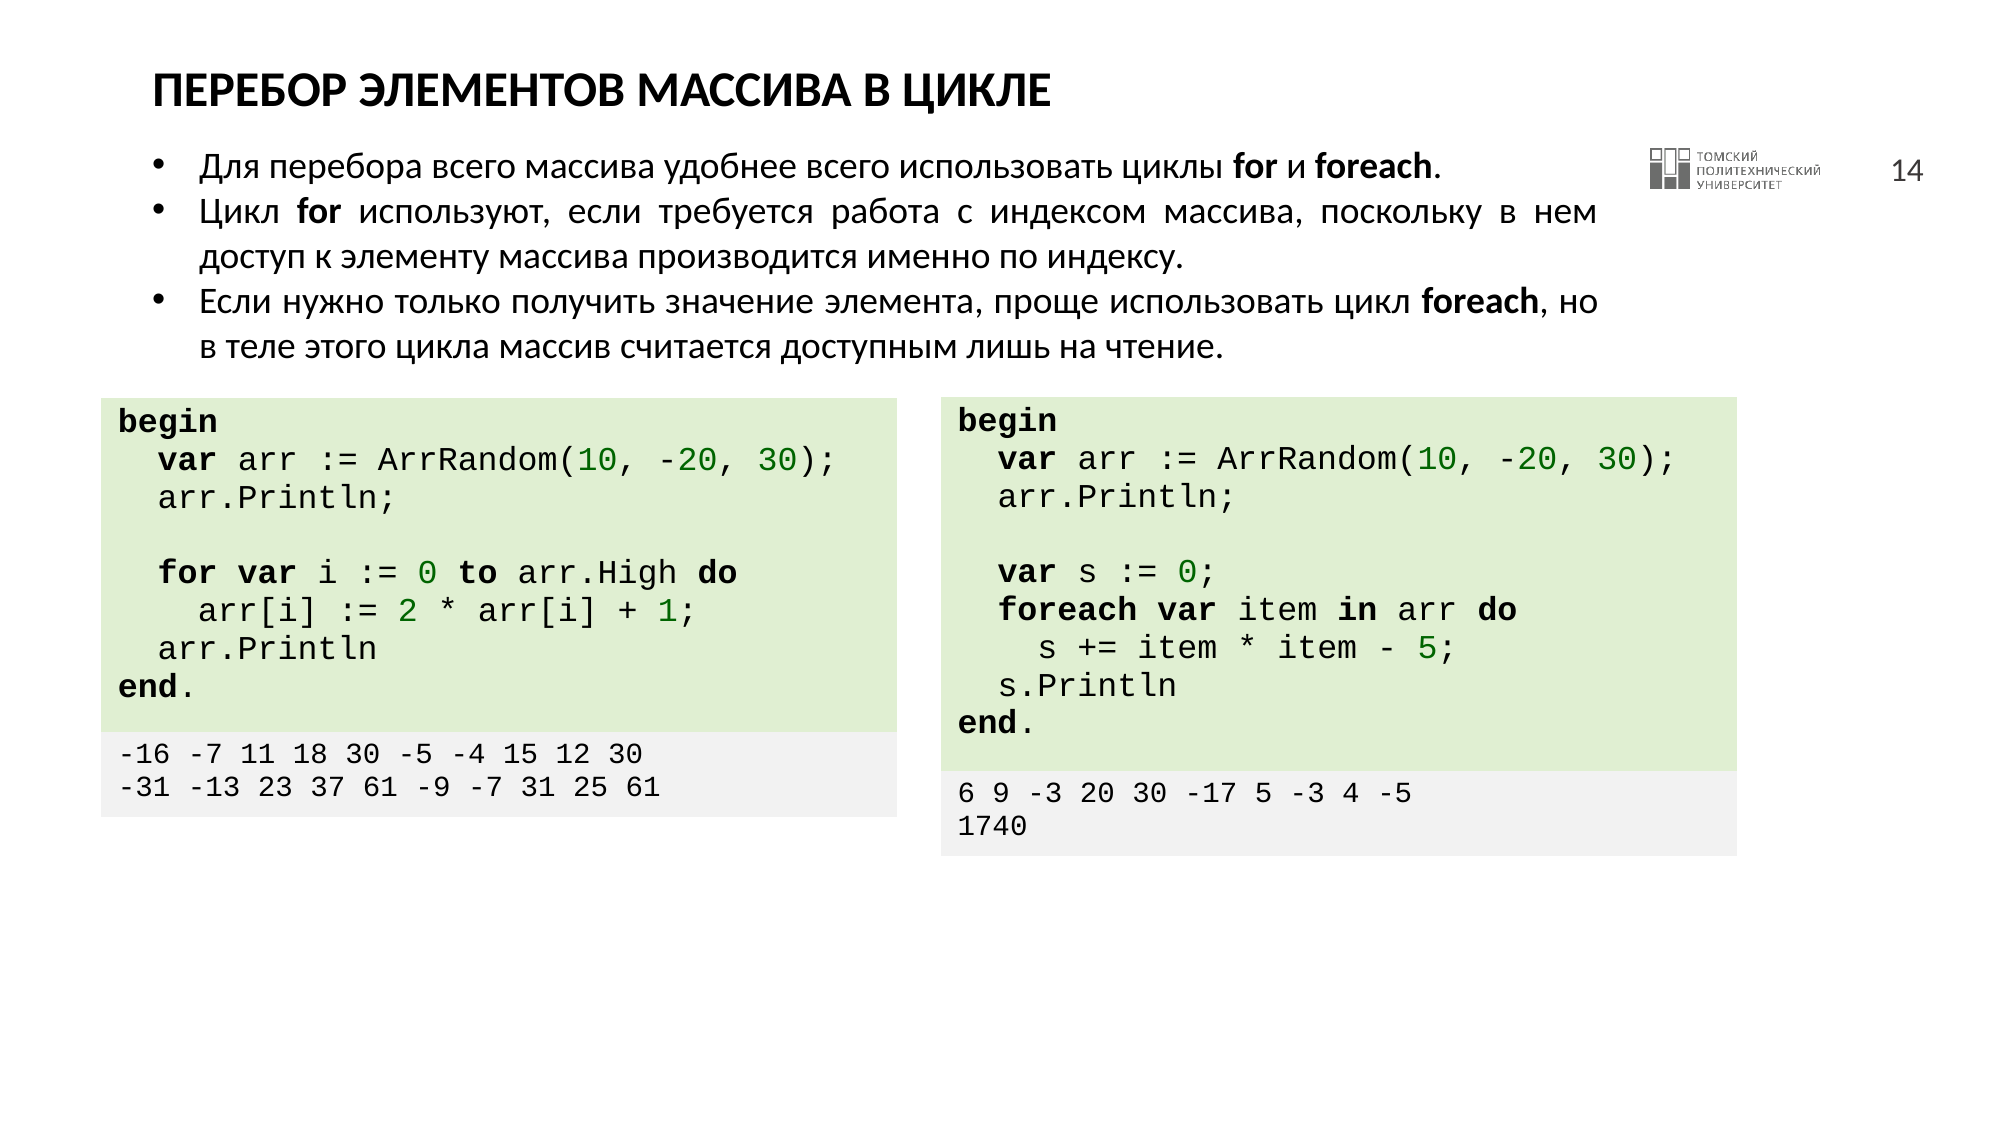

# ПЕРЕБОР ЭЛЕМЕНТОВ МАССИВА В ЦИКЛЕ
Для перебора всего массива удобнее всего использовать циклы for и foreach.
Цикл for используют, если требуется работа с индексом массива, поскольку в нем доступ к элементу массива производится именно по индексу.
Если нужно только получить значение элемента, проще использовать цикл foreach, но в теле этого цикла массив считается доступным лишь на чтение.
| begin var arr := ArrRandom(10, -20, 30); arr.Println; var s := 0; foreach var item in arr do s += item \* item - 5; s.Println end. |
| --- |
| 6 9 -3 20 30 -17 5 -3 4 -5 1740 |
| begin var arr := ArrRandom(10, -20, 30); arr.Println; for var i := 0 to arr.High do arr[i] := 2 \* arr[i] + 1; arr.Println end. |
| --- |
| -16 -7 11 18 30 -5 -4 15 12 30 -31 -13 23 37 61 -9 -7 31 25 61 |